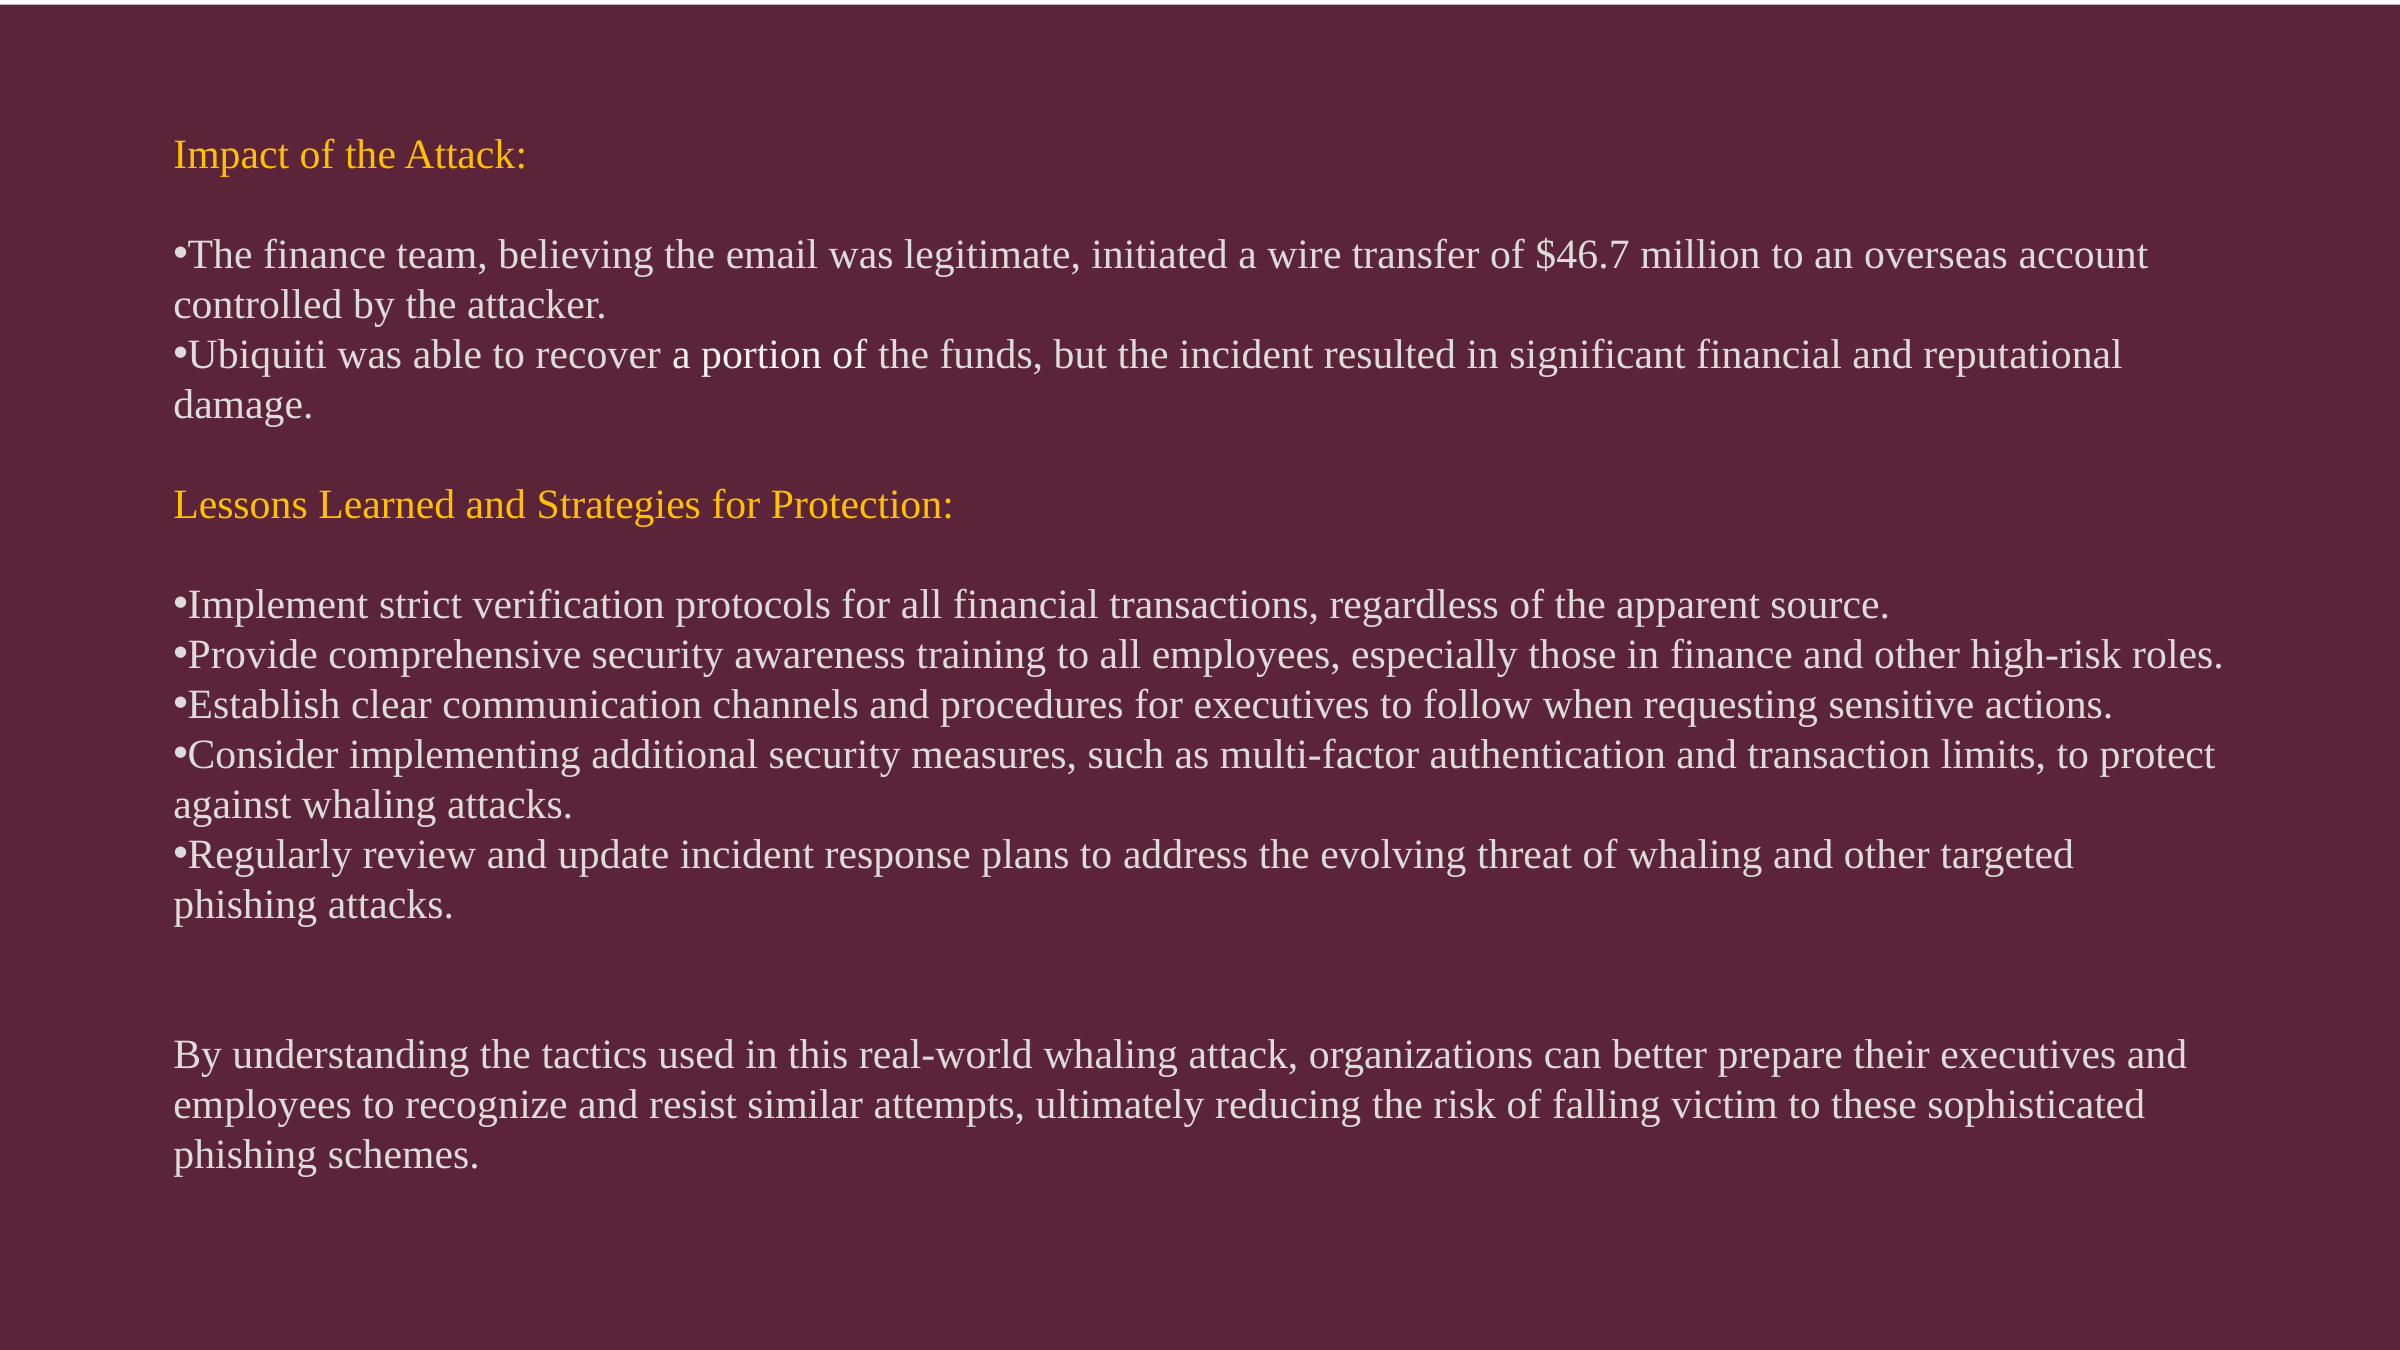

Impact of the Attack:

The finance team, believing the email was legitimate, initiated a wire transfer of $46.7 million to an overseas account controlled by the attacker.
Ubiquiti was able to recover a portion of the funds, but the incident resulted in significant financial and reputational damage.

Lessons Learned and Strategies for Protection:

Implement strict verification protocols for all financial transactions, regardless of the apparent source.
Provide comprehensive security awareness training to all employees, especially those in finance and other high-risk roles.
Establish clear communication channels and procedures for executives to follow when requesting sensitive actions.
Consider implementing additional security measures, such as multi-factor authentication and transaction limits, to protect against whaling attacks.
Regularly review and update incident response plans to address the evolving threat of whaling and other targeted phishing attacks.

By understanding the tactics used in this real-world whaling attack, organizations can better prepare their executives and employees to recognize and resist similar attempts, ultimately reducing the risk of falling victim to these sophisticated phishing schemes.